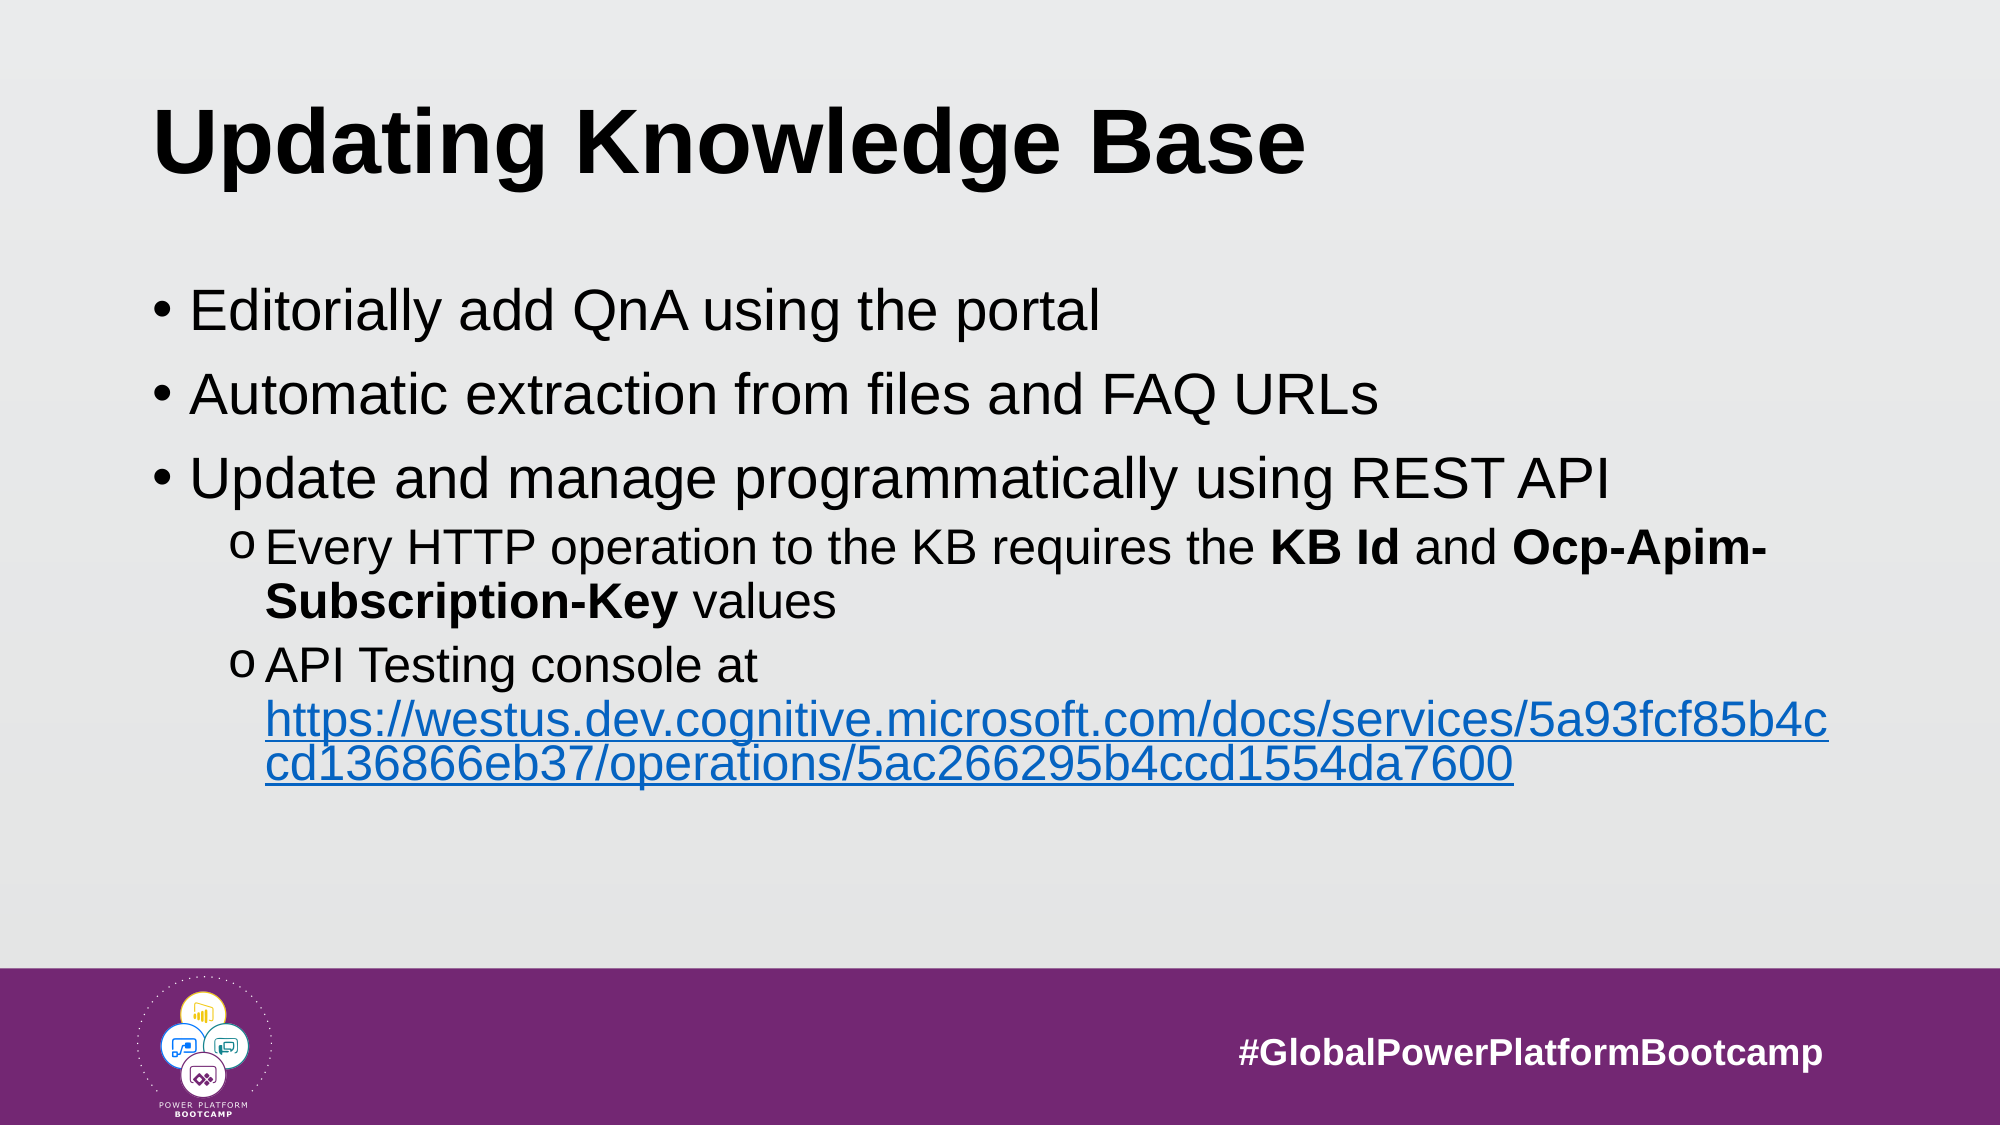

# Updating Knowledge Base
Editorially add QnA using the portal
Automatic extraction from files and FAQ URLs
Update and manage programmatically using REST API
Every HTTP operation to the KB requires the KB Id and Ocp-Apim-Subscription-Key values
API Testing console at https://westus.dev.cognitive.microsoft.com/docs/services/5a93fcf85b4ccd136866eb37/operations/5ac266295b4ccd1554da7600